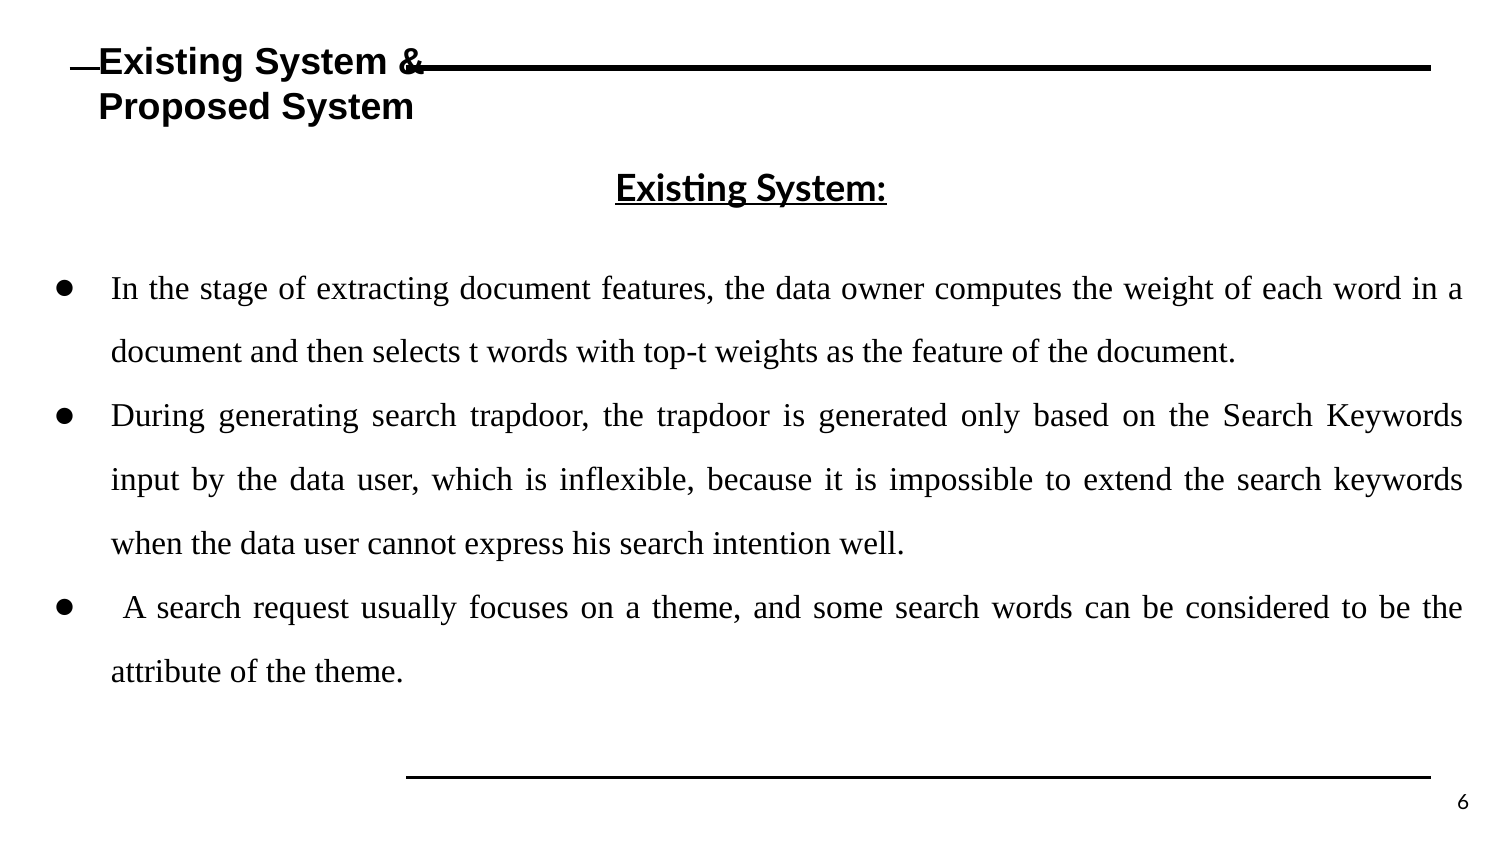

# Existing System & Proposed System
Existing System:
In the stage of extracting document features, the data owner computes the weight of each word in a document and then selects t words with top-t weights as the feature of the document.
During generating search trapdoor, the trapdoor is generated only based on the Search Keywords input by the data user, which is inflexible, because it is impossible to extend the search keywords when the data user cannot express his search intention well.
 A search request usually focuses on a theme, and some search words can be considered to be the attribute of the theme.

6